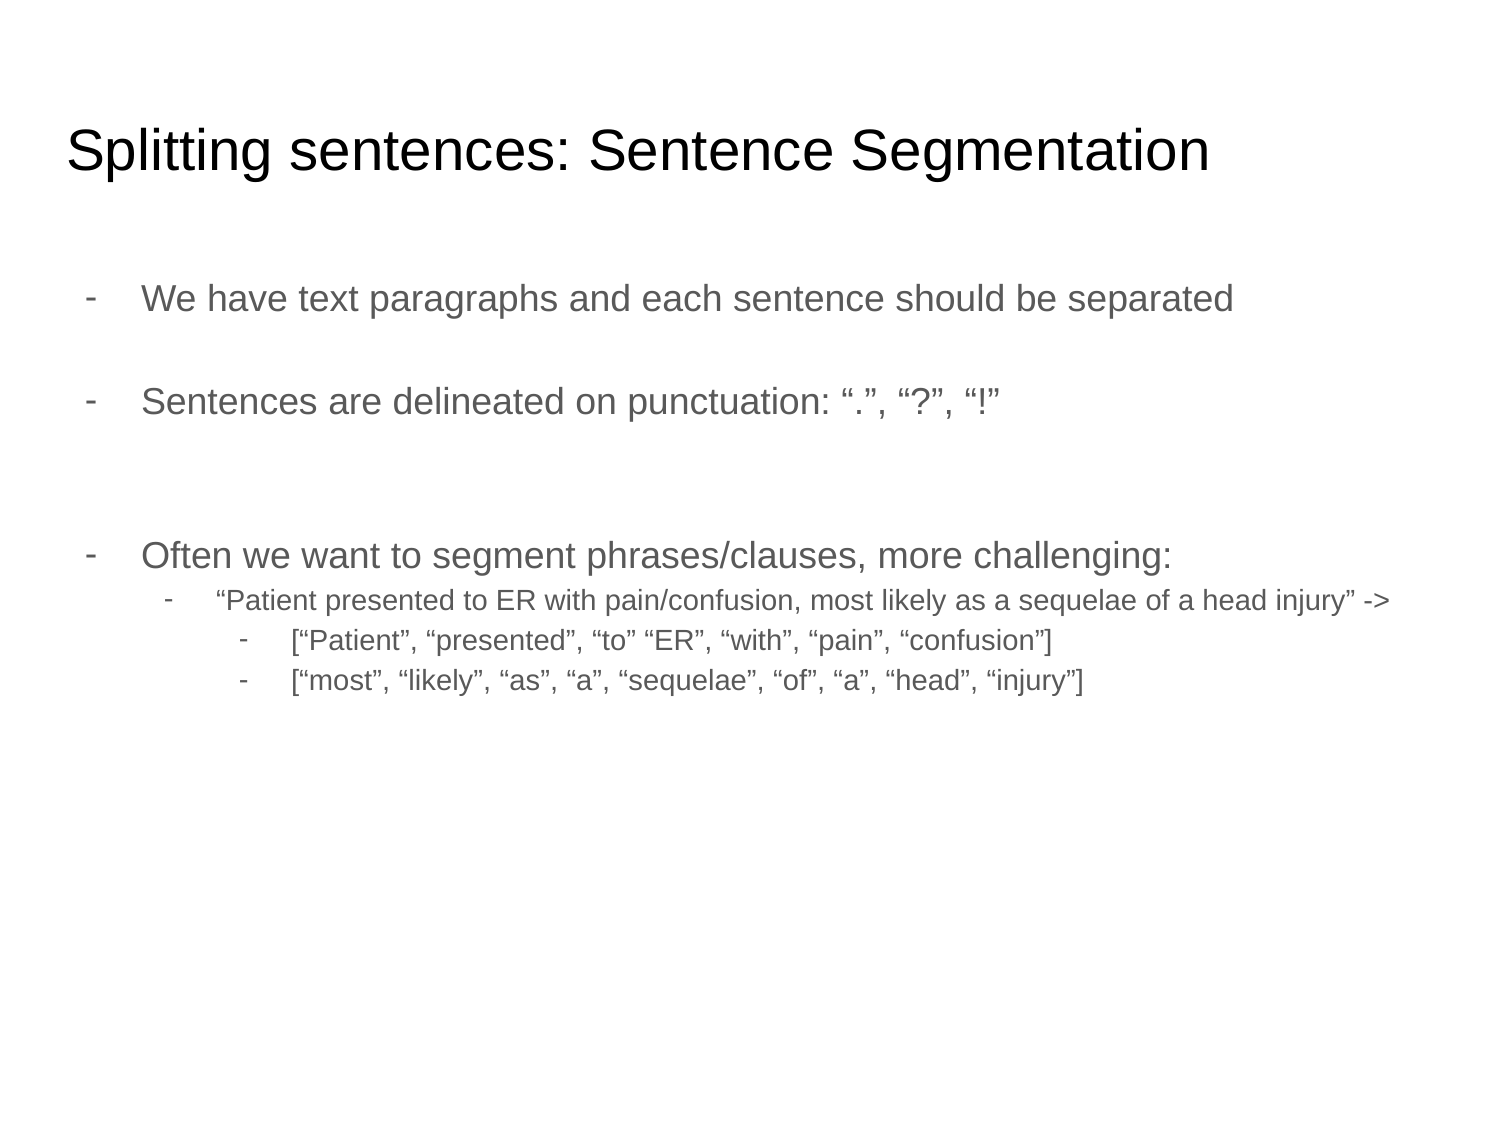

# Splitting sentences: Sentence Segmentation
We have text paragraphs and each sentence should be separated

Sentences are delineated on punctuation: “.”, “?”, “!”

Often we want to segment phrases/clauses, more challenging:
“Patient presented to ER with pain/confusion, most likely as a sequelae of a head injury” ->
[“Patient”, “presented”, “to” “ER”, “with”, “pain”, “confusion”]
[“most”, “likely”, “as”, “a”, “sequelae”, “of”, “a”, “head”, “injury”]